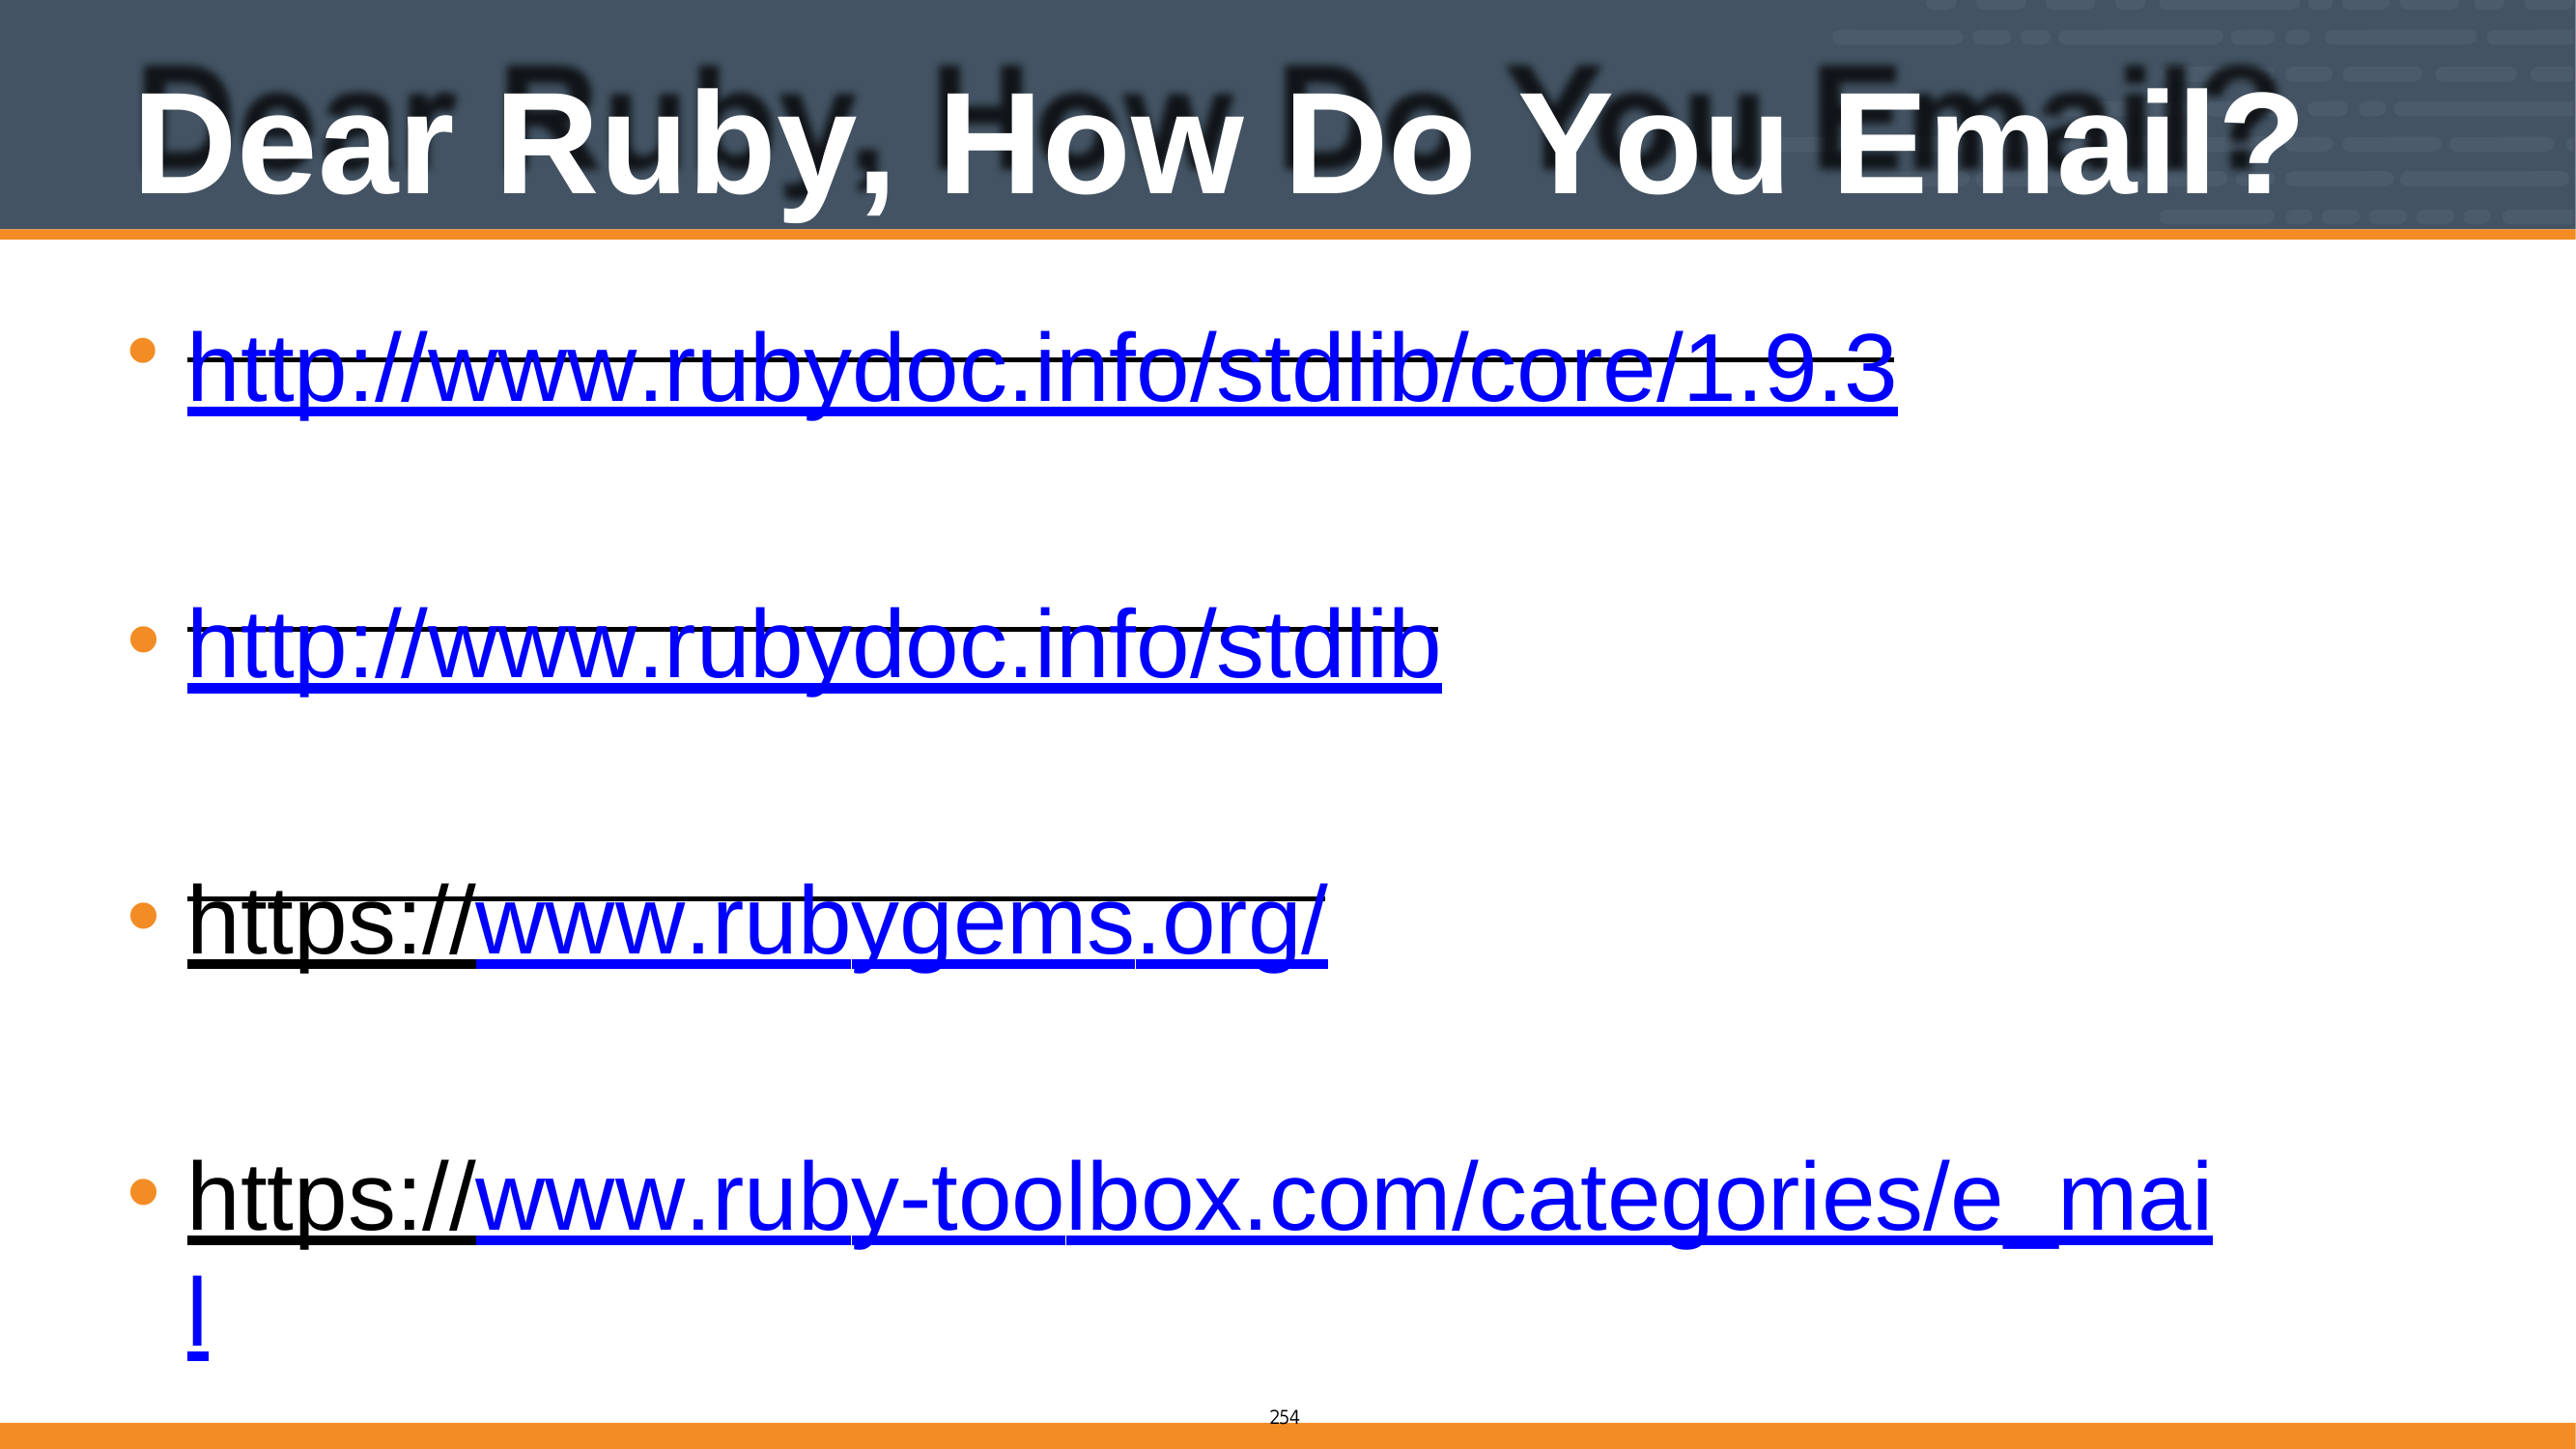

# Dear Ruby, How Do You Email?

http://www.rubydoc.info/stdlib/core/1.9.3

http://www.rubydoc.info/stdlib

https://www.rubygems.org/

https://www.ruby-toolbox.com/categories/e_mail

254